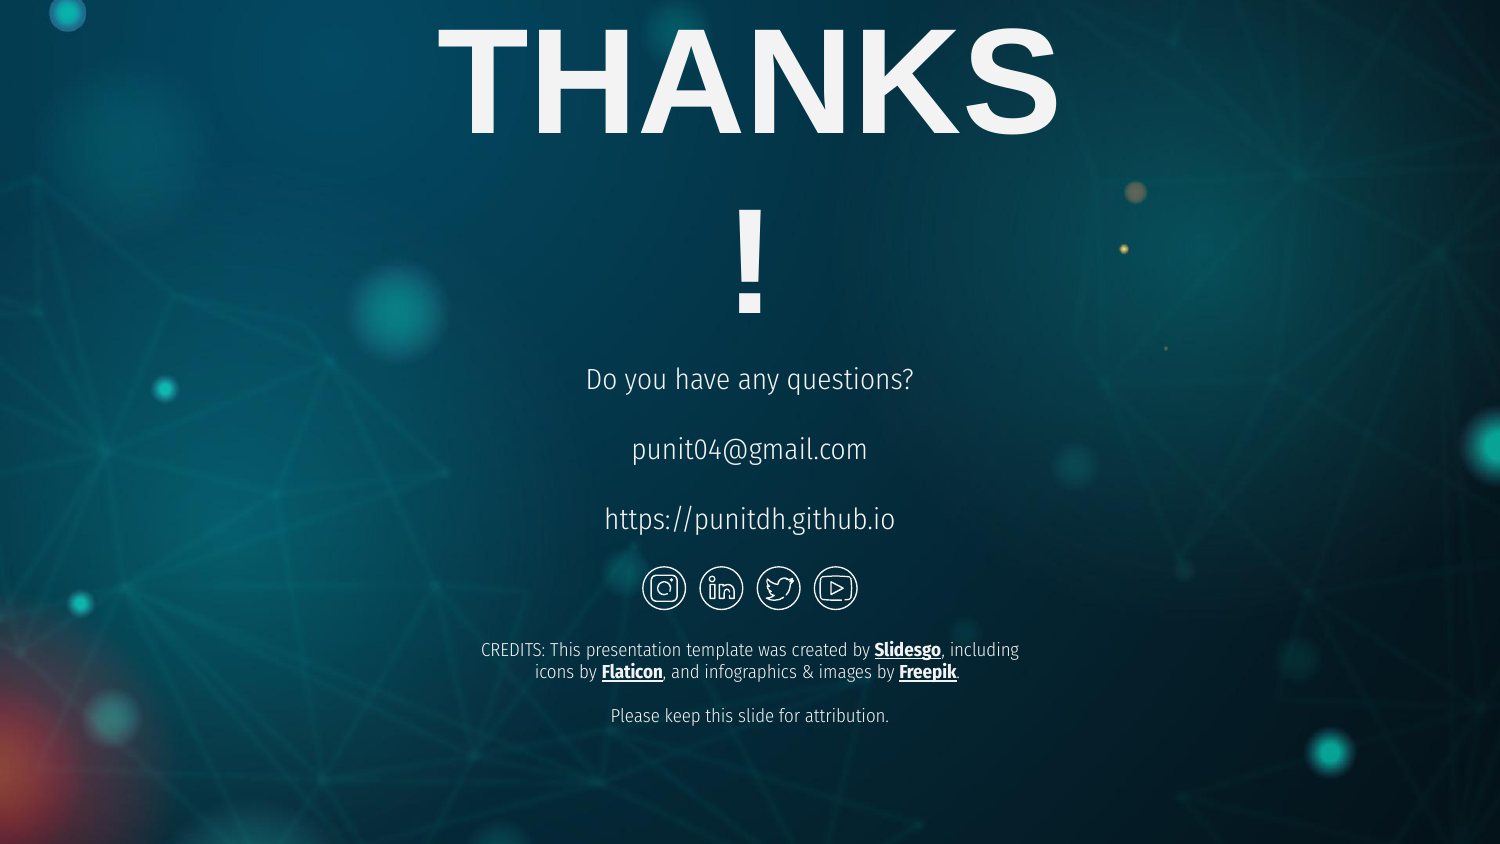

# THANKS!
Do you have any questions?

punit04@gmail.com

https://punitdh.github.io

Please keep this slide for attribution.